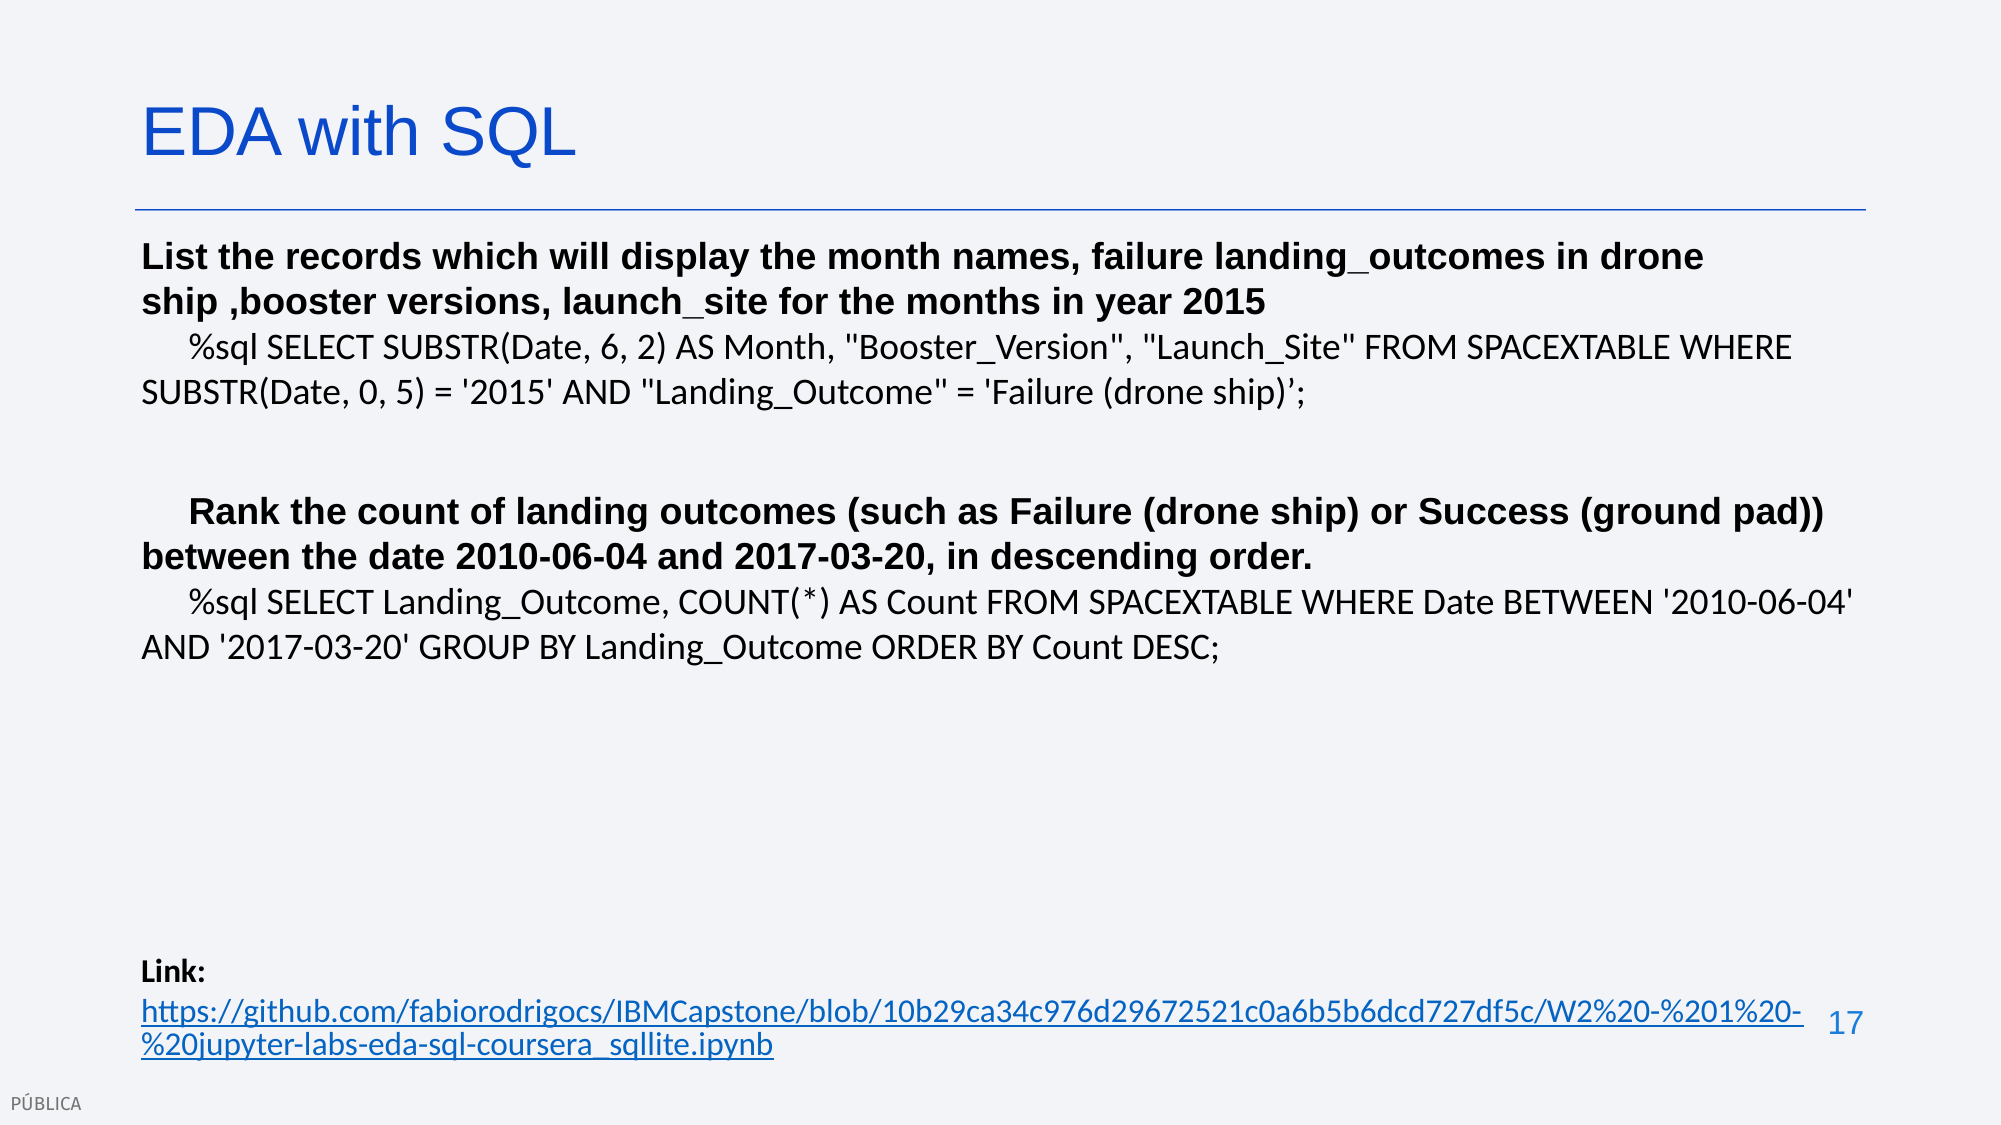

EDA with SQL
List the records which will display the month names, failure landing_outcomes in drone ship ,booster versions, launch_site for the months in year 2015
%sql SELECT SUBSTR(Date, 6, 2) AS Month, "Booster_Version", "Launch_Site" FROM SPACEXTABLE WHERE SUBSTR(Date, 0, 5) = '2015' AND "Landing_Outcome" = 'Failure (drone ship)’;
Rank the count of landing outcomes (such as Failure (drone ship) or Success (ground pad)) between the date 2010-06-04 and 2017-03-20, in descending order.
%sql SELECT Landing_Outcome, COUNT(*) AS Count FROM SPACEXTABLE WHERE Date BETWEEN '2010-06-04' AND '2017-03-20' GROUP BY Landing_Outcome ORDER BY Count DESC;

Link:
https://github.com/fabiorodrigocs/IBMCapstone/blob/10b29ca34c976d29672521c0a6b5b6dcd727df5c/W2%20-%201%20-%20jupyter-labs-eda-sql-coursera_sqllite.ipynb
17